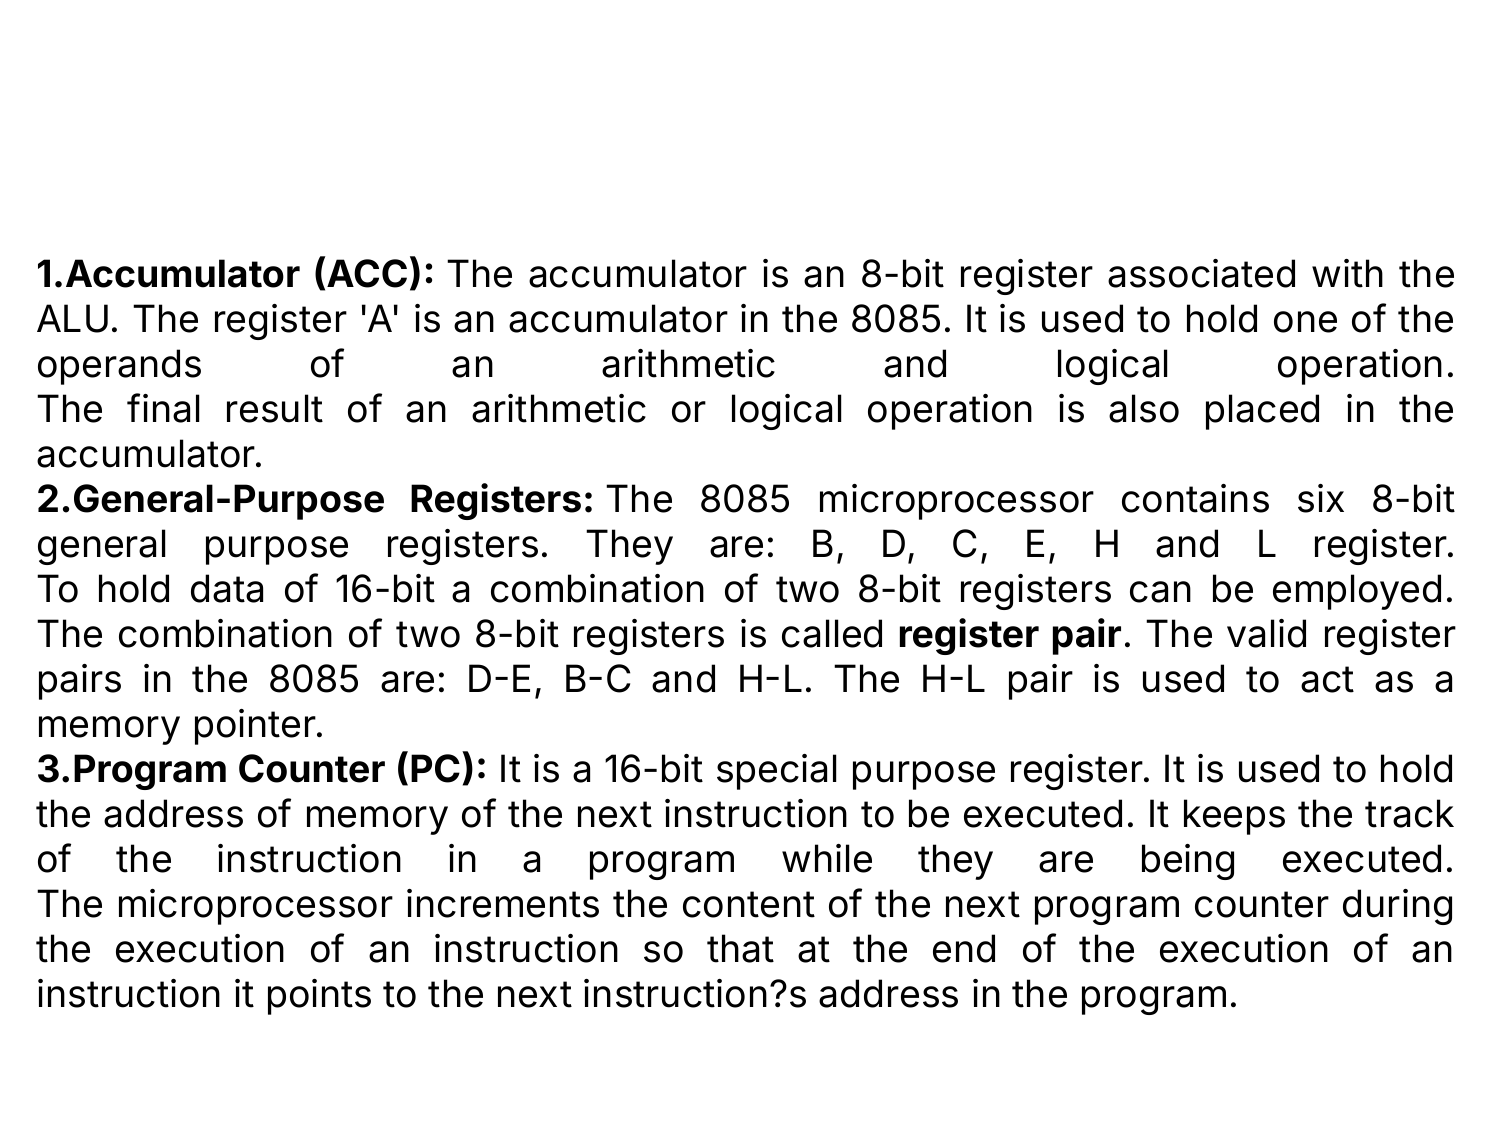

#
Accumulator (ACC): The accumulator is an 8-bit register associated with the ALU. The register 'A' is an accumulator in the 8085. It is used to hold one of the operands of an arithmetic and logical operation.
The final result of an arithmetic or logical operation is also placed in the accumulator.
General-Purpose Registers: The 8085 microprocessor contains six 8-bit general purpose registers. They are: B, D, C, E, H and L register.
To hold data of 16-bit a combination of two 8-bit registers can be employed.
The combination of two 8-bit registers is called register pair. The valid register pairs in the 8085 are: D-E, B-C and H-L. The H-L pair is used to act as a memory pointer.
Program Counter (PC): It is a 16-bit special purpose register. It is used to hold the address of memory of the next instruction to be executed. It keeps the track of the instruction in a program while they are being executed.
The microprocessor increments the content of the next program counter during the execution of an instruction so that at the end of the execution of an instruction it points to the next instruction?s address in the program.